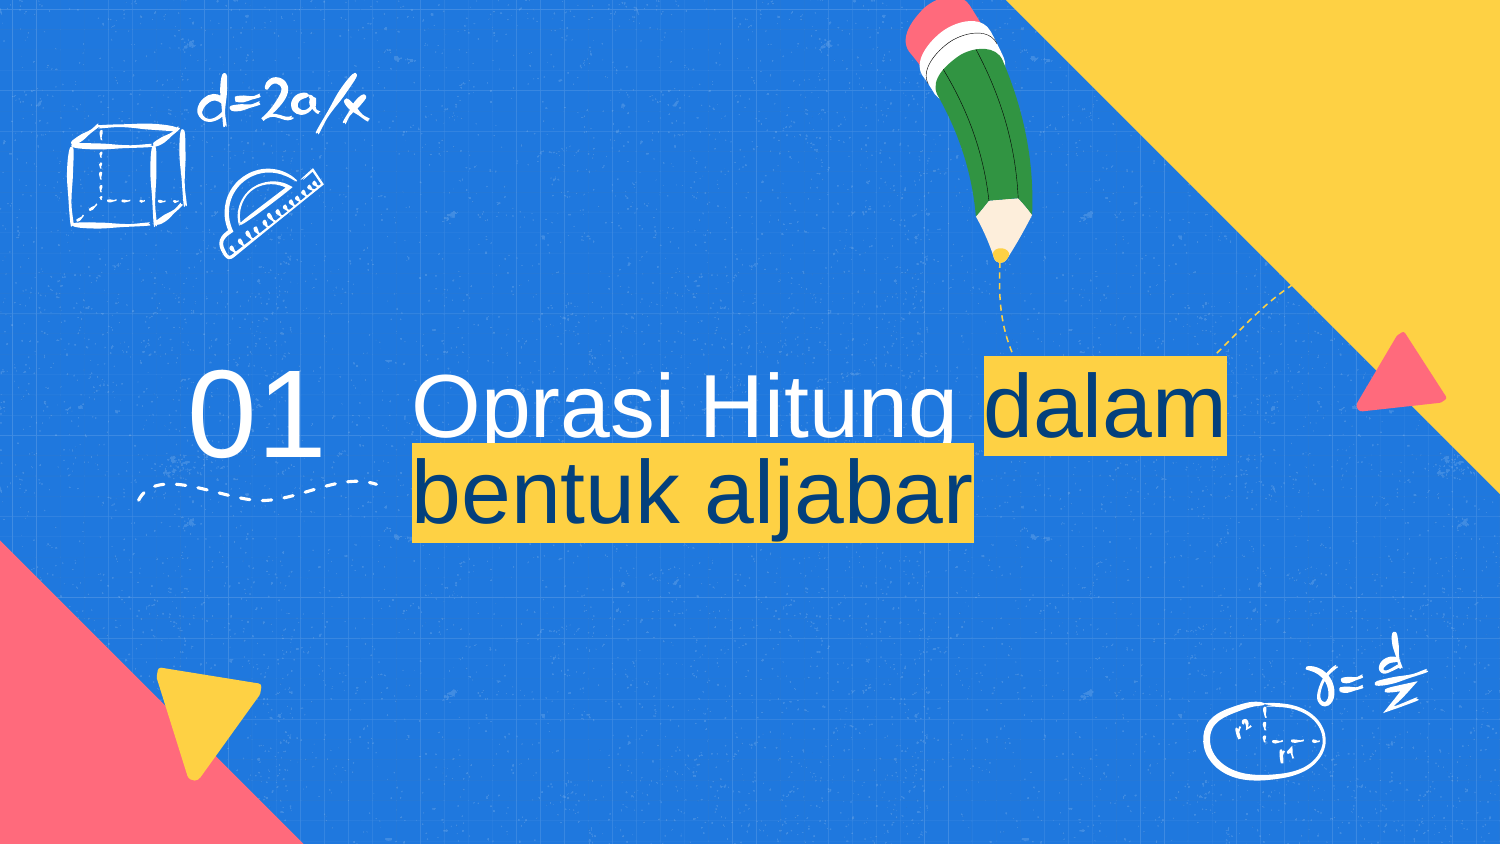

# Oprasi Hitung dalam bentuk aljabar
01